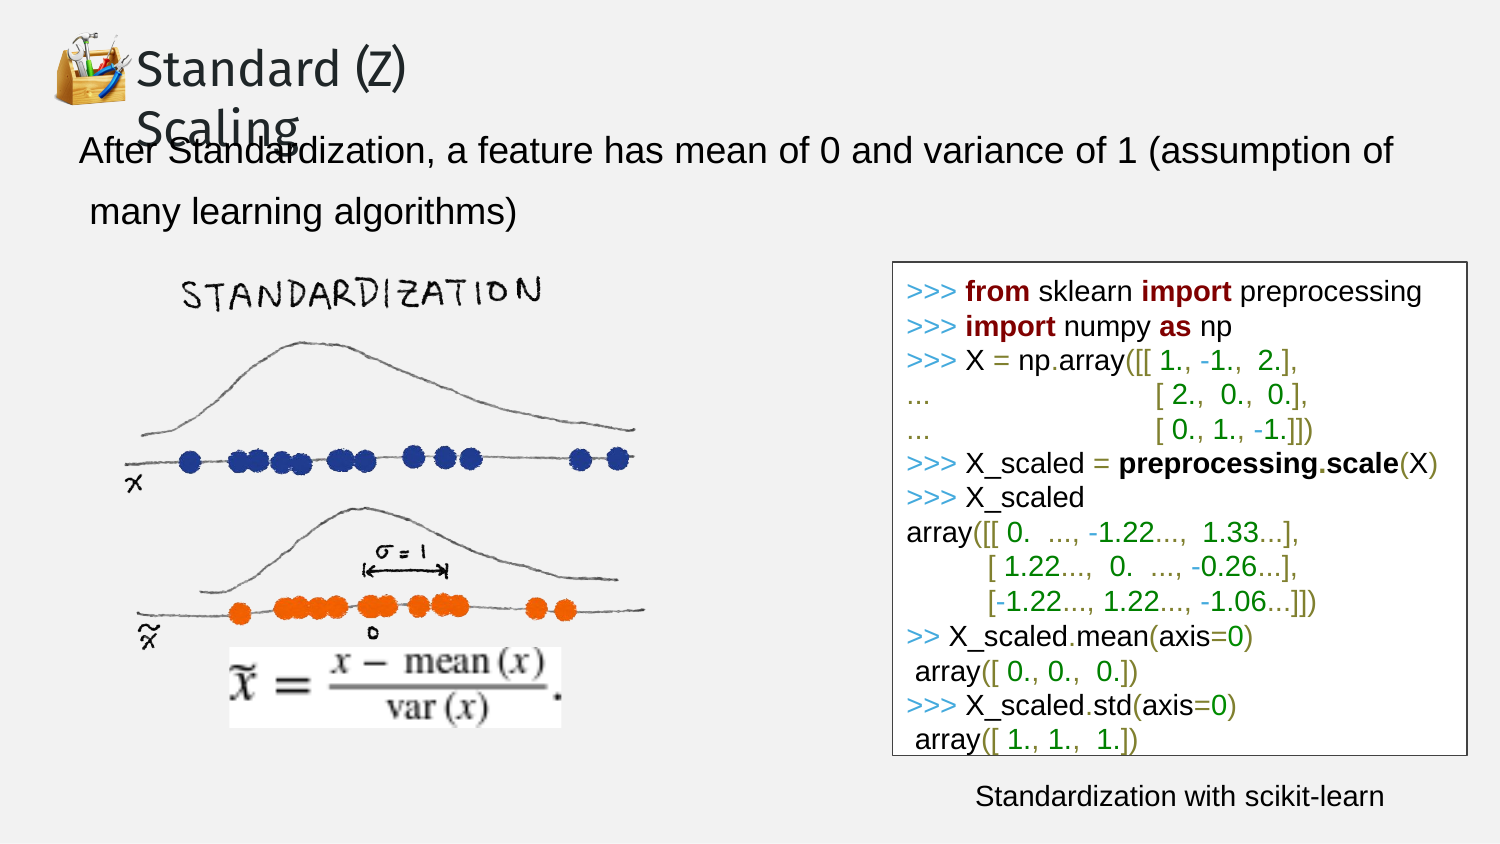

# Standard (Z) Scaling
After Standardization, a feature has mean of 0 and variance of 1 (assumption of  many learning algorithms)

>>> from sklearn import preprocessing
>>> import numpy as np
>>> X = np.array([[ 1., -1., 2.],
...	[ 2.,  0., 0.],
...	[ 0., 1., -1.]])
>>> X_scaled = preprocessing.scale(X)
>>> X_scaled
array([[ 0.  ..., -1.22..., 1.33...],
[ 1.22...,  0.  ..., -0.26...],
[-1.22..., 1.22..., -1.06...]])
>> X_scaled.mean(axis=0)  array([ 0., 0., 0.])
>>> X_scaled.std(axis=0)  array([ 1., 1., 1.])

Standardization with scikit-learn